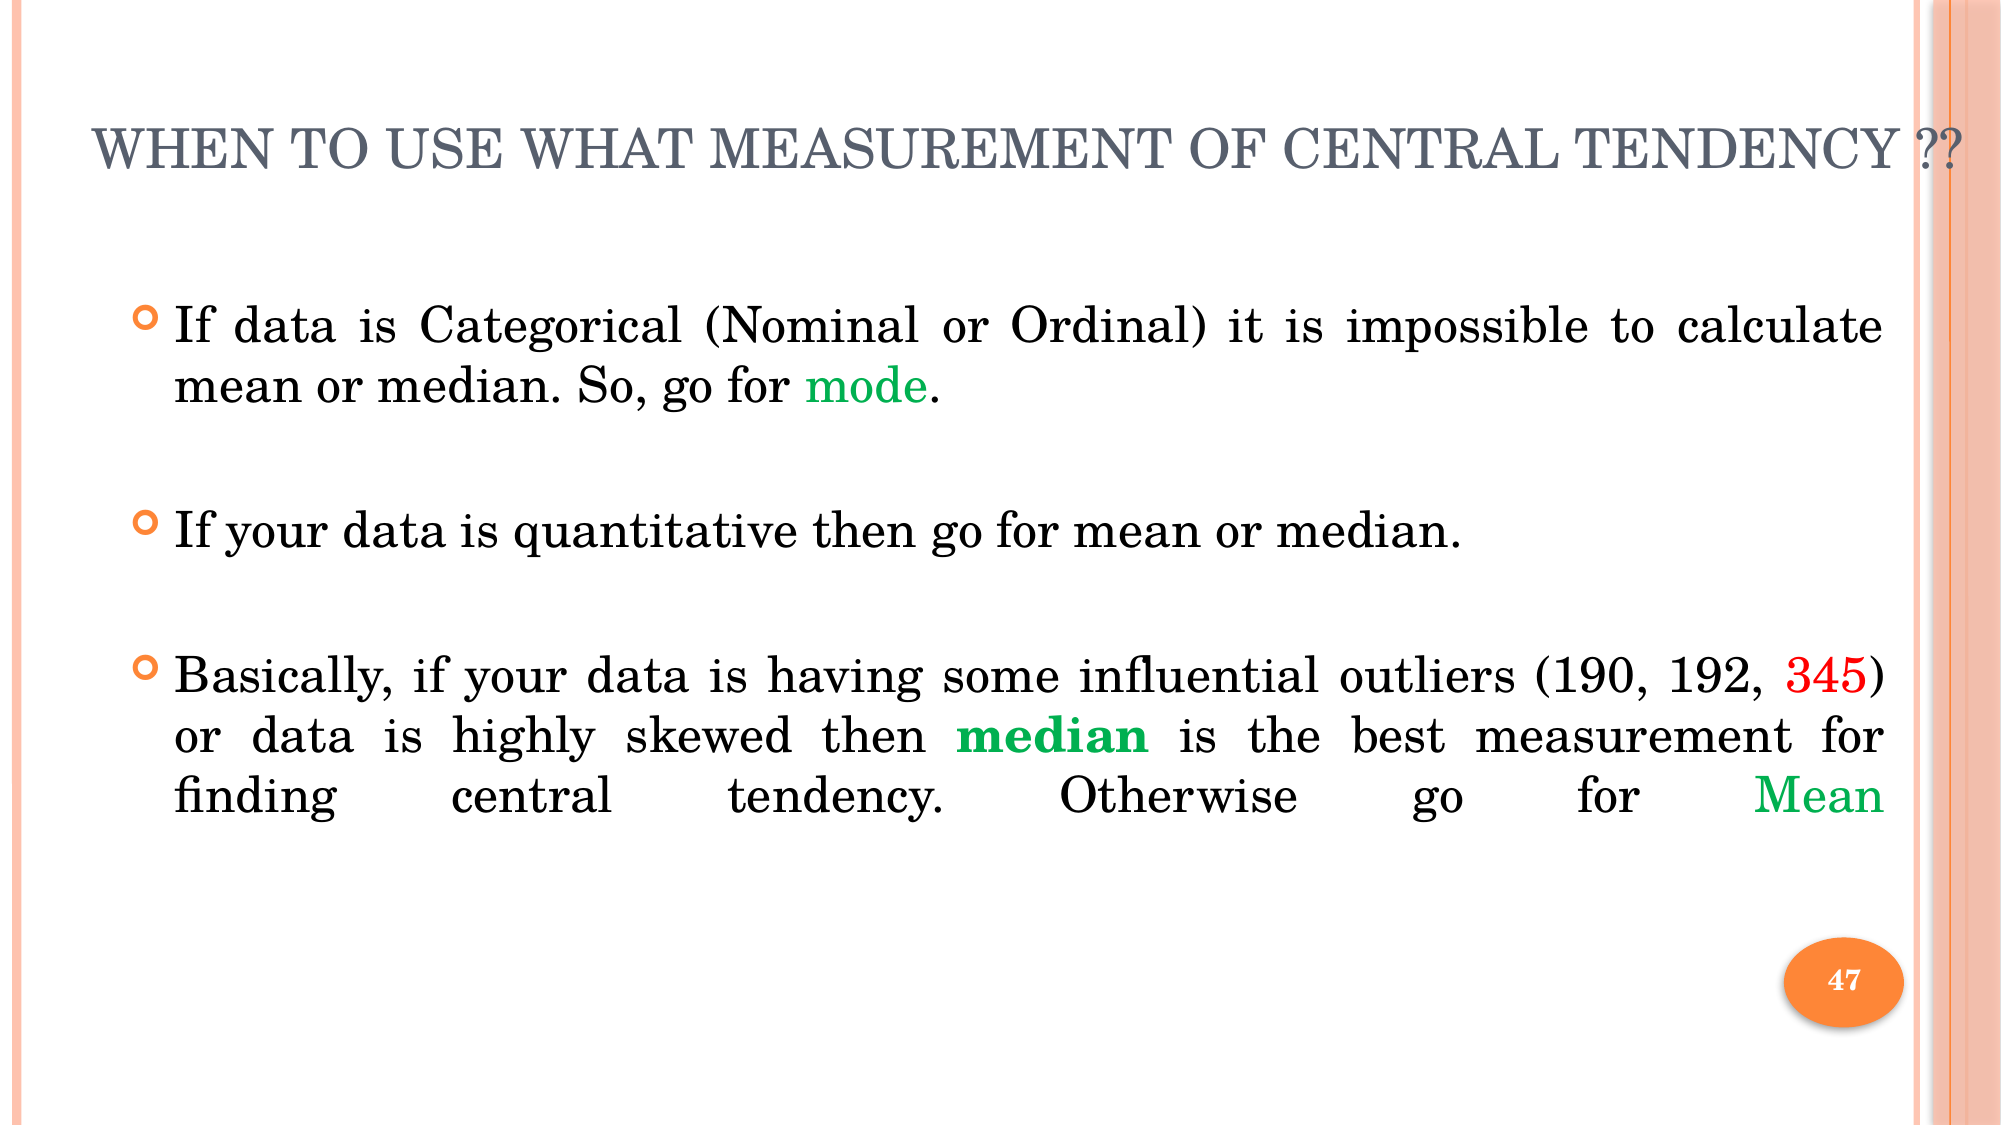

# When to use what measurement of central tendency ??

If data is Categorical (Nominal or Ordinal) it is impossible to calculate mean or median. So, go for mode.

If your data is quantitative then go for mean or median.

Basically, if your data is having some influential outliers (190, 192, 345) or data is highly skewed then median is the best measurement for finding central tendency. Otherwise go for Mean
47